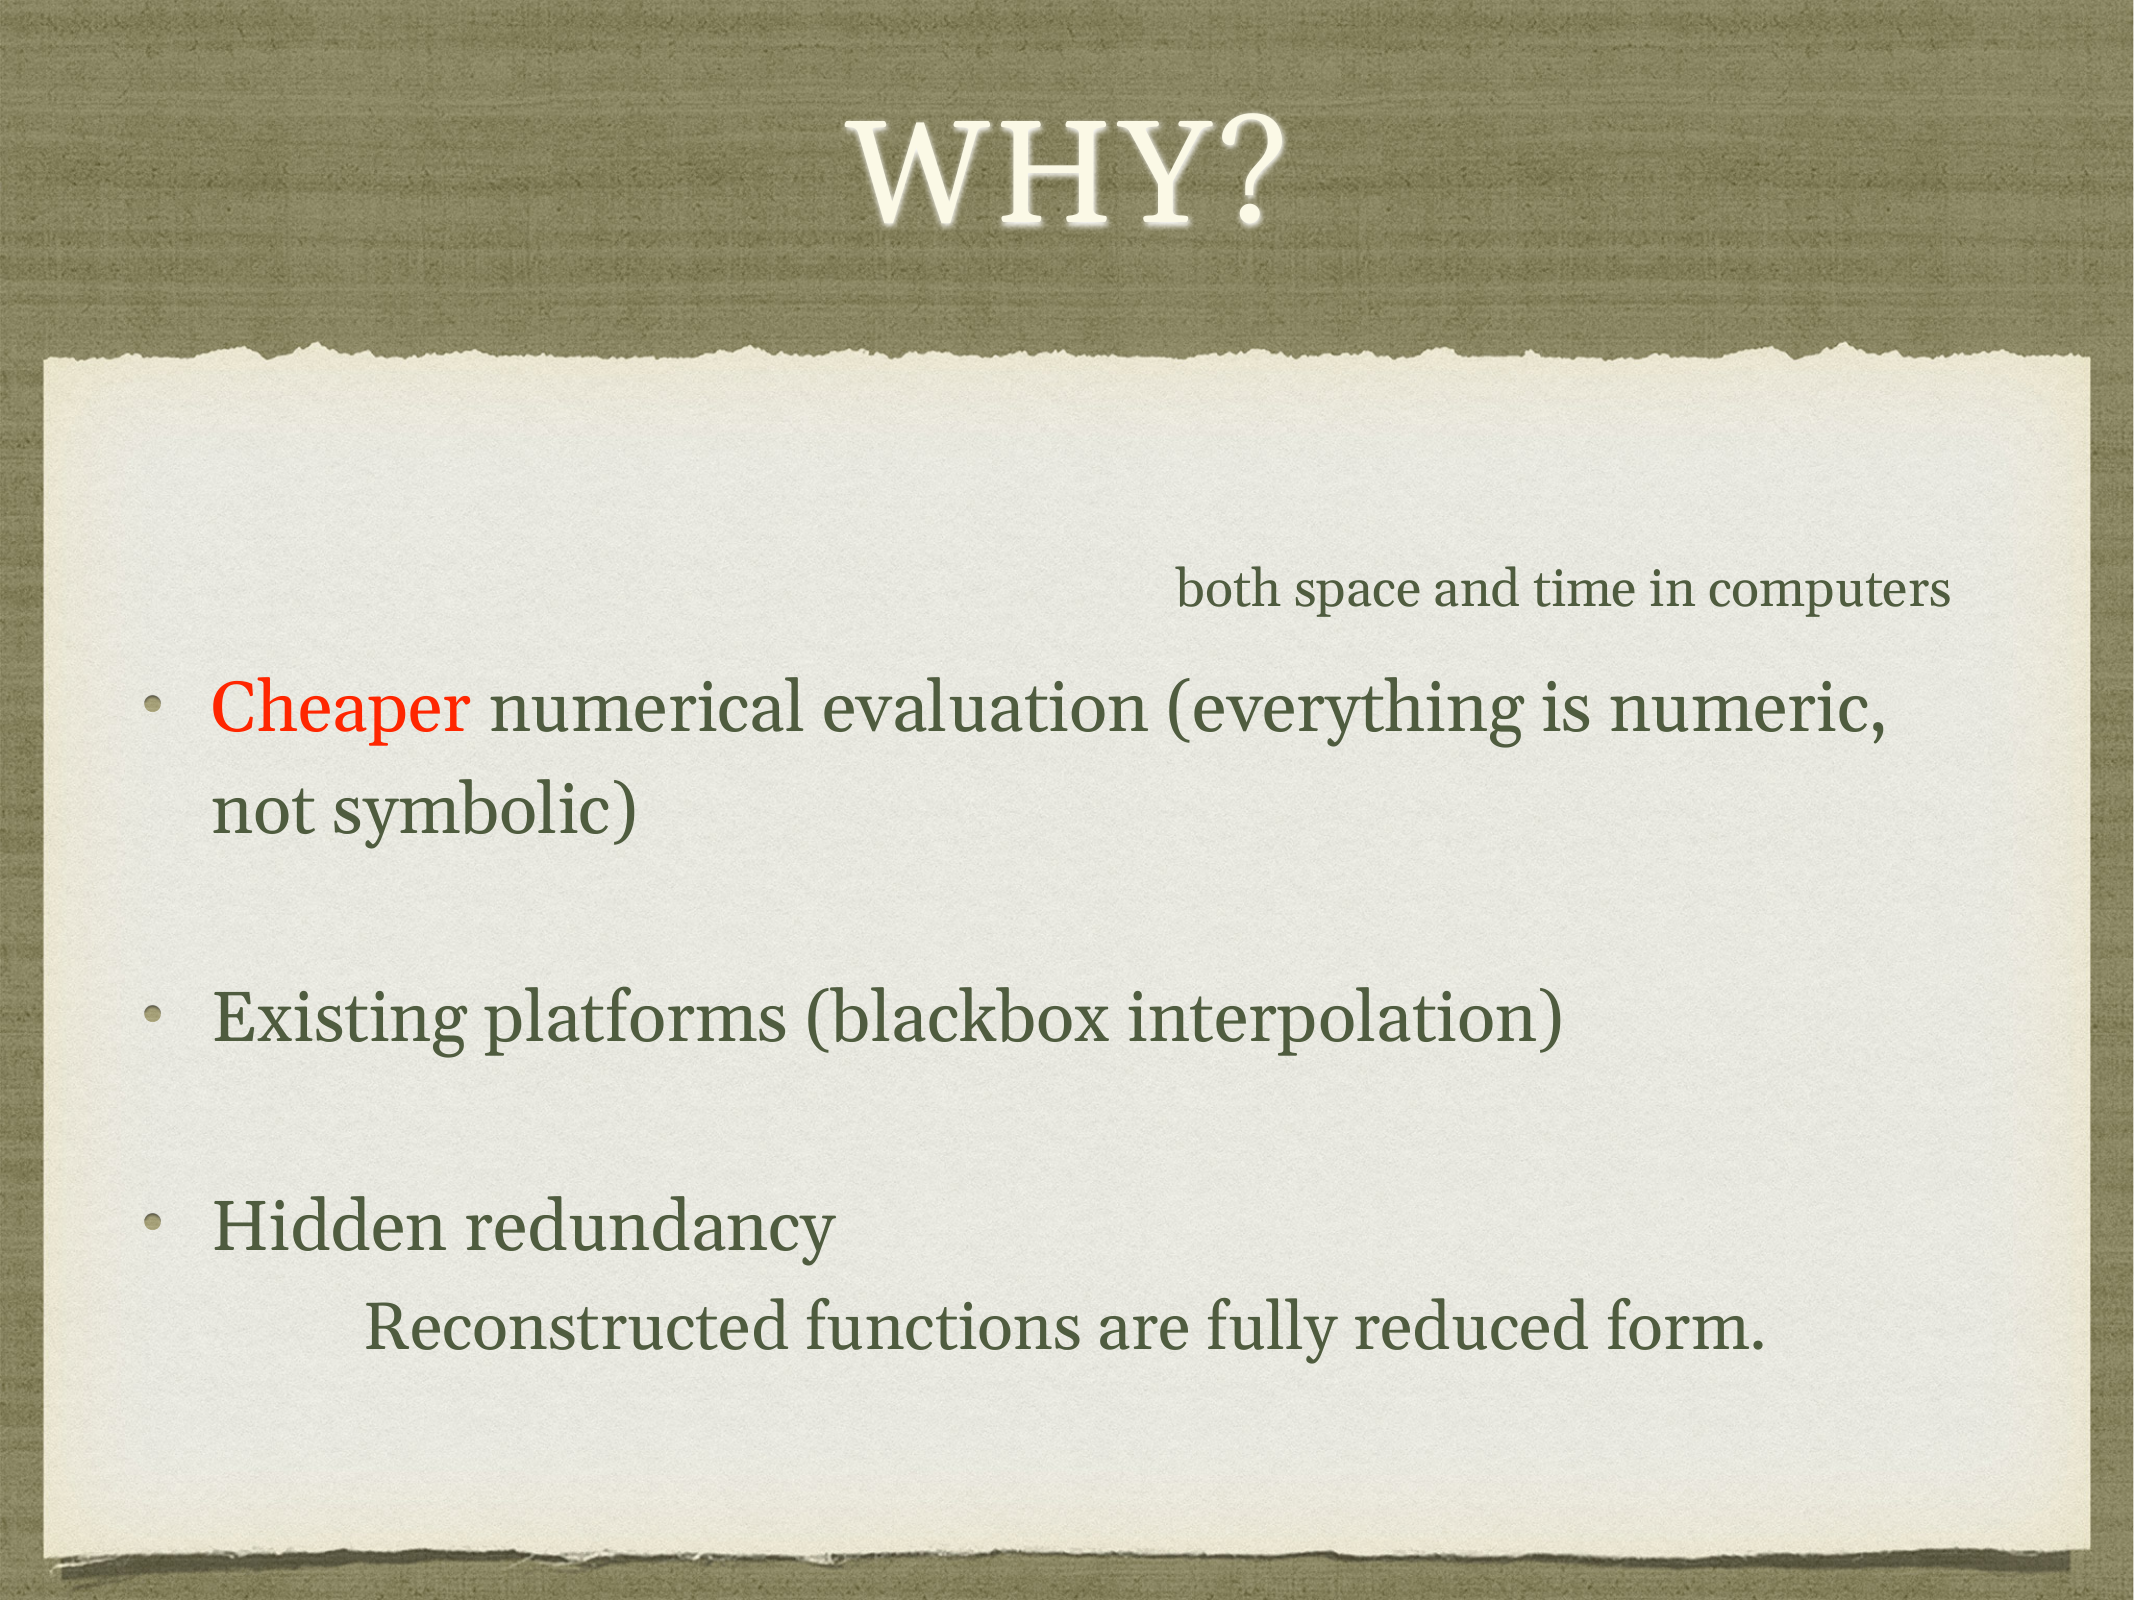

# why?
Cheaper numerical evaluation (everything is numeric, not symbolic)
Existing platforms (blackbox interpolation)
Hidden redundancy
both space and time in computers
Reconstructed functions are fully reduced form.
18